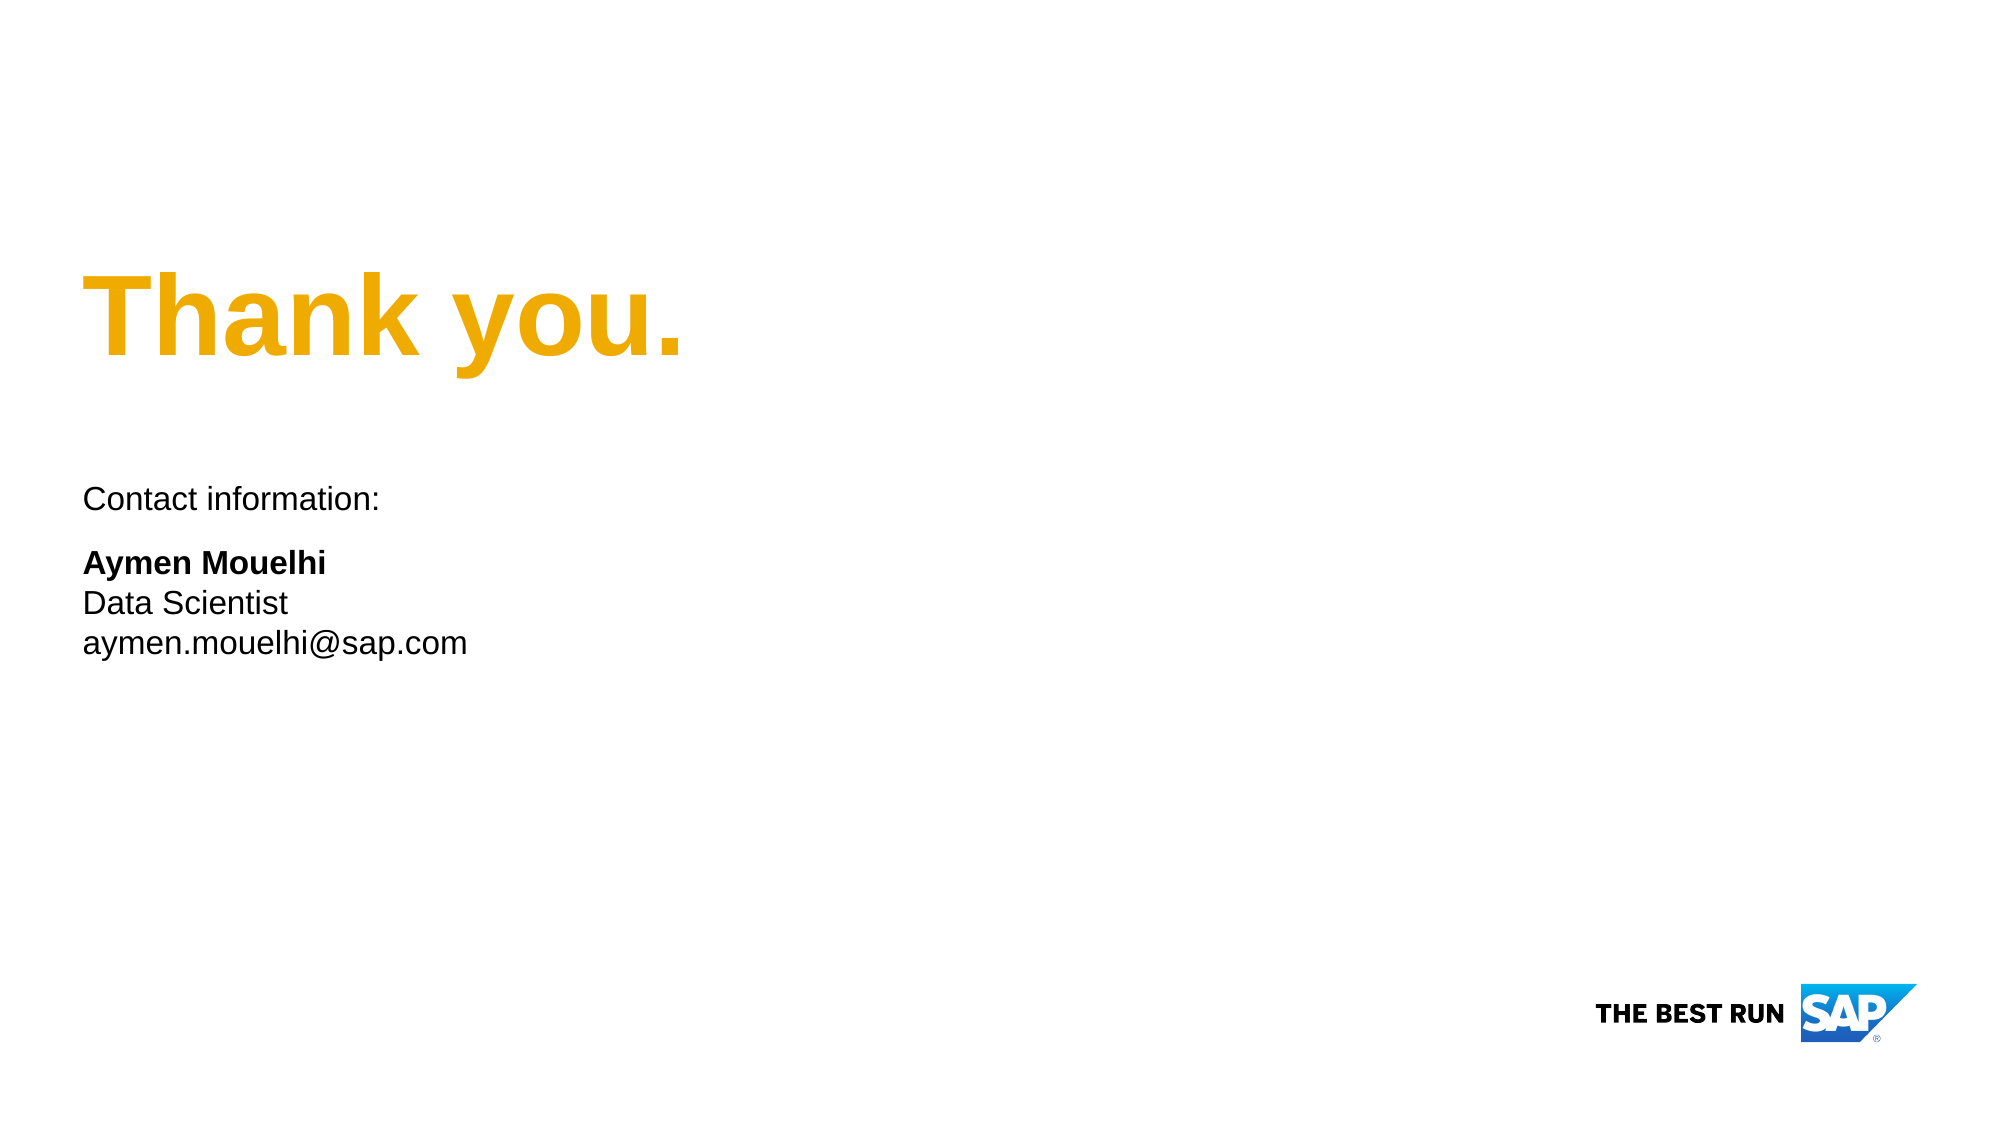

# Thank you.
Contact information:
Aymen Mouelhi
Data Scientist
aymen.mouelhi@sap.com